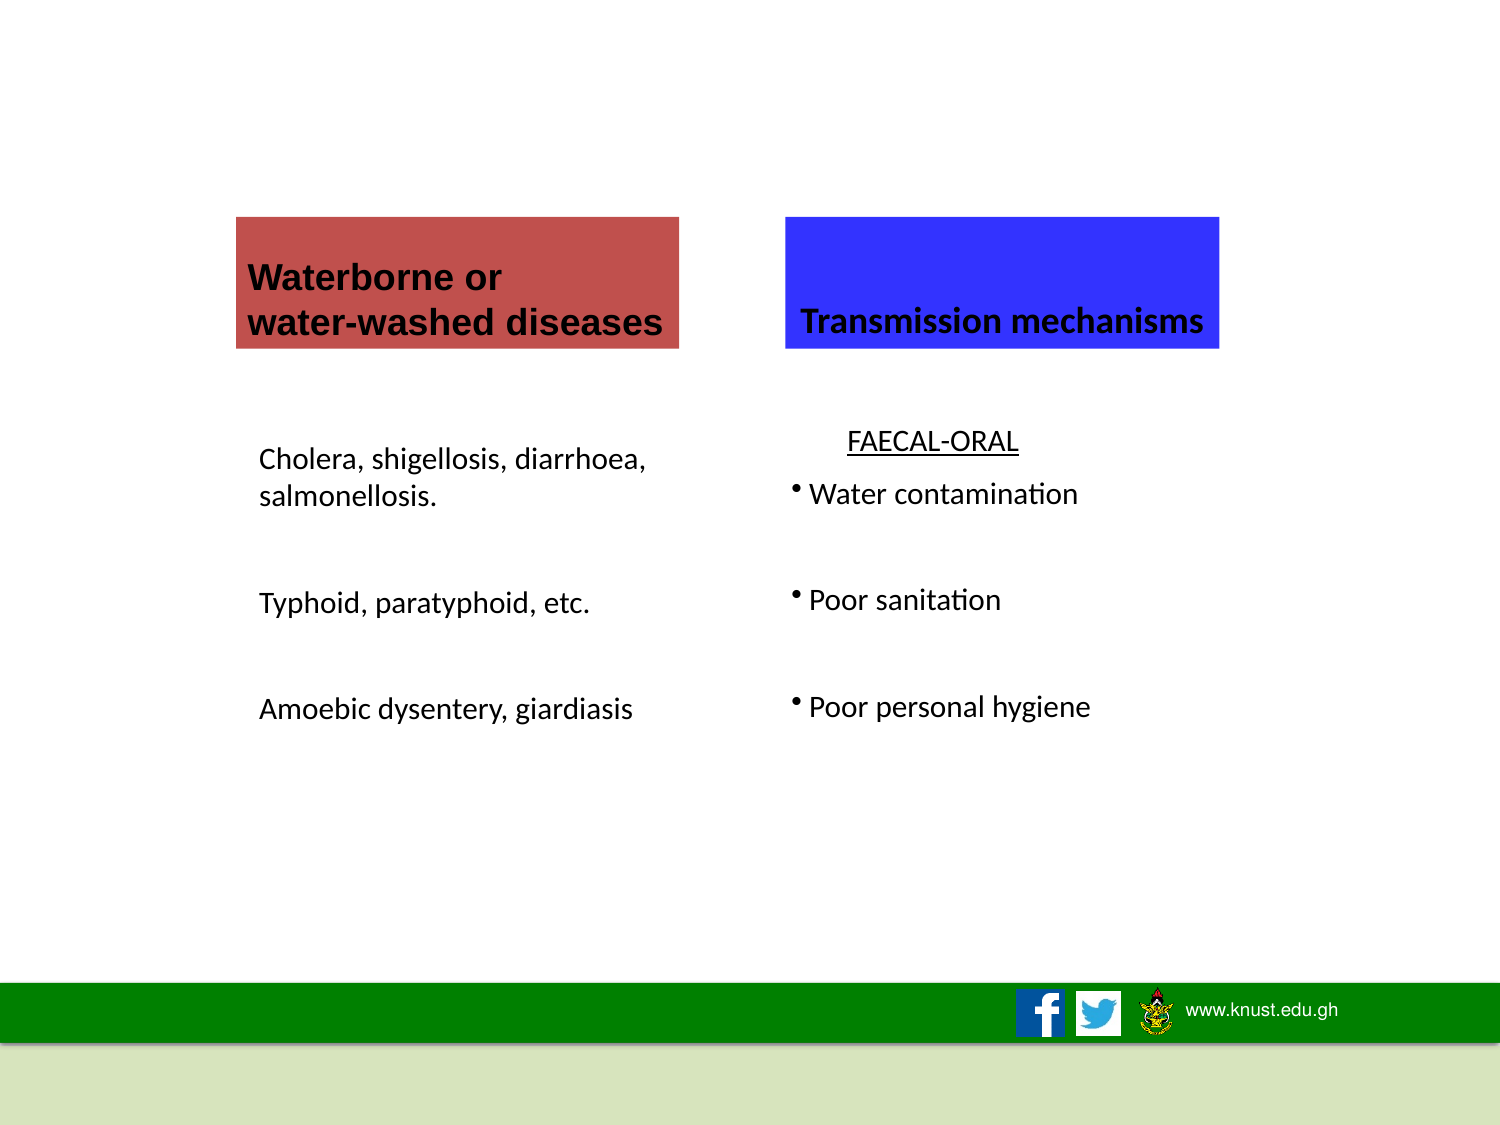

# Waterborne or water-washed diseases
Transmission mechanisms
        FAECAL-ORAL
 Water contamination

 Poor sanitation

 Poor personal hygiene

Cholera, shigellosis, diarrhoea, salmonellosis.

Typhoid, paratyphoid, etc.

Amoebic dysentery, giardiasis

2018/2019